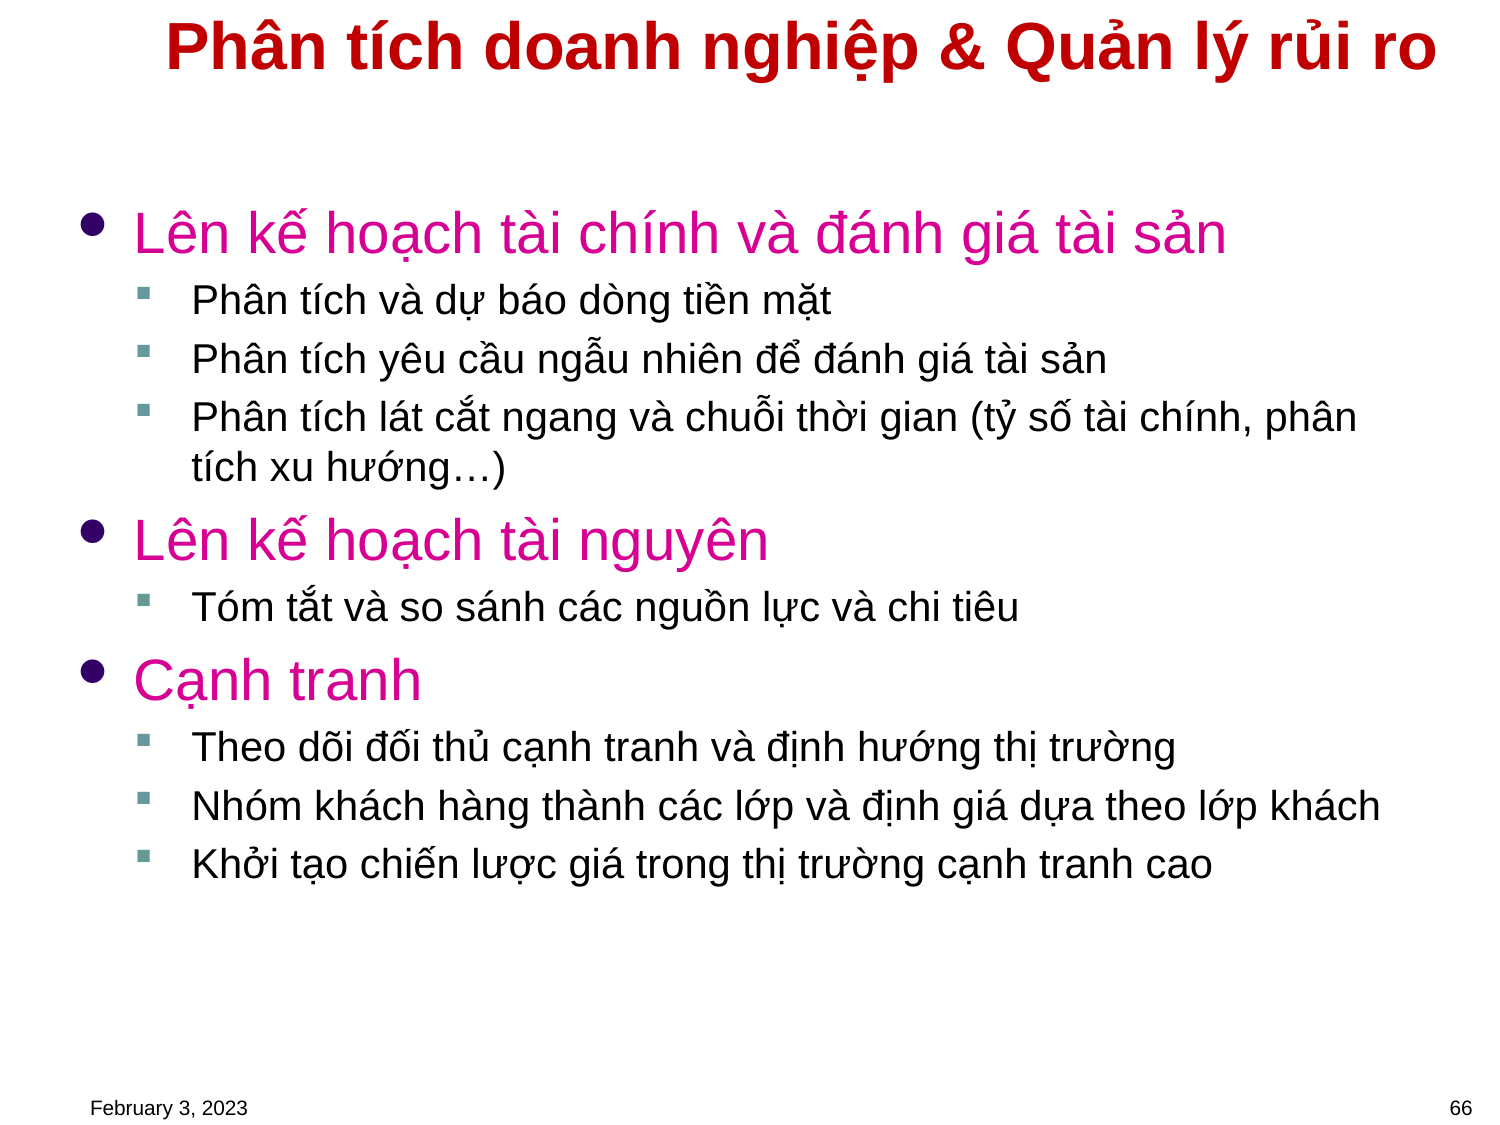

# Phân tích doanh nghiệp & Quản lý rủi ro
Lên kế hoạch tài chính và đánh giá tài sản
Phân tích và dự báo dòng tiền mặt
Phân tích yêu cầu ngẫu nhiên để đánh giá tài sản
Phân tích lát cắt ngang và chuỗi thời gian (tỷ số tài chính, phân tích xu hướng…)
Lên kế hoạch tài nguyên
Tóm tắt và so sánh các nguồn lực và chi tiêu
Cạnh tranh
Theo dõi đối thủ cạnh tranh và định hướng thị trường
Nhóm khách hàng thành các lớp và định giá dựa theo lớp khách
Khởi tạo chiến lược giá trong thị trường cạnh tranh cao
February 3, 2023
66